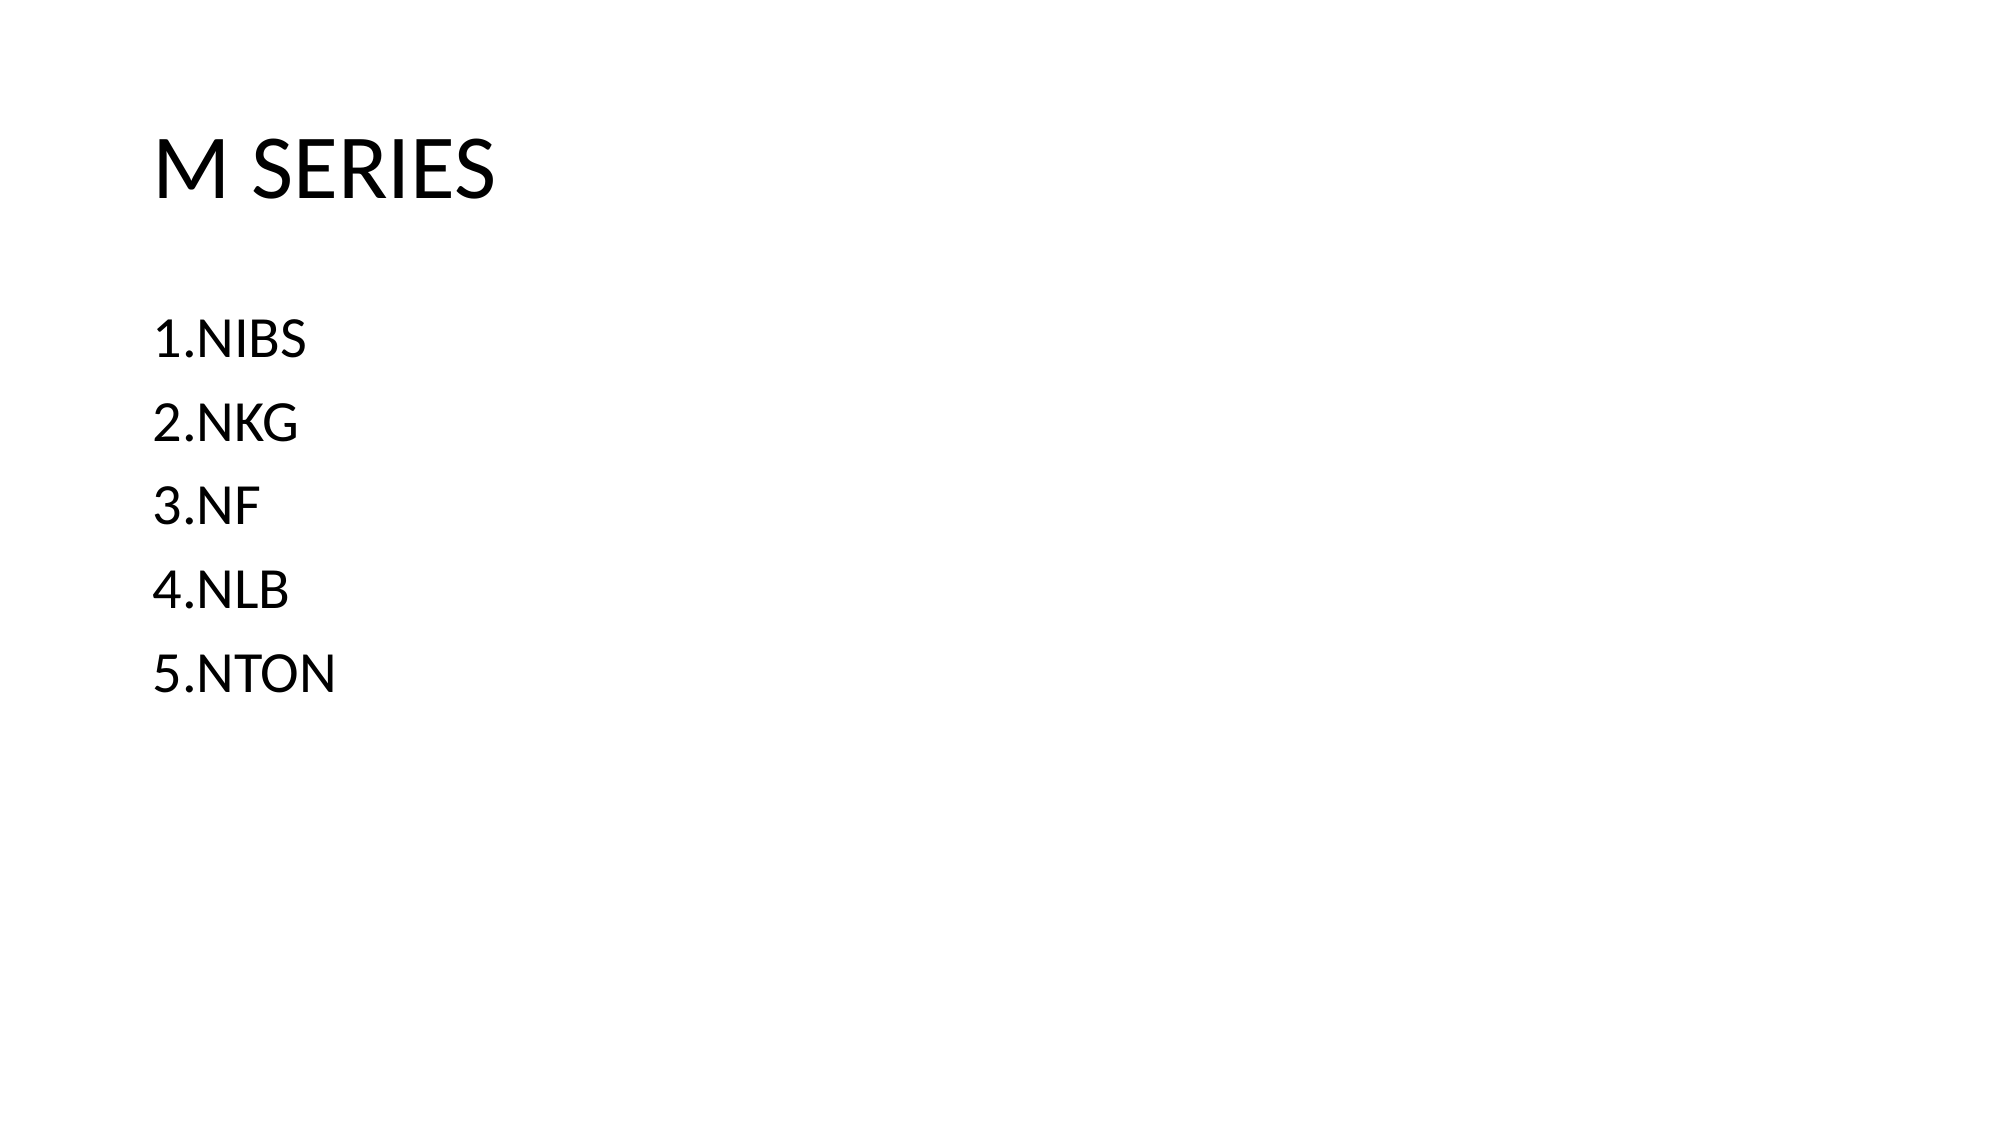

# M SERIES
NIBS
NKG
NF
NLB
NTON